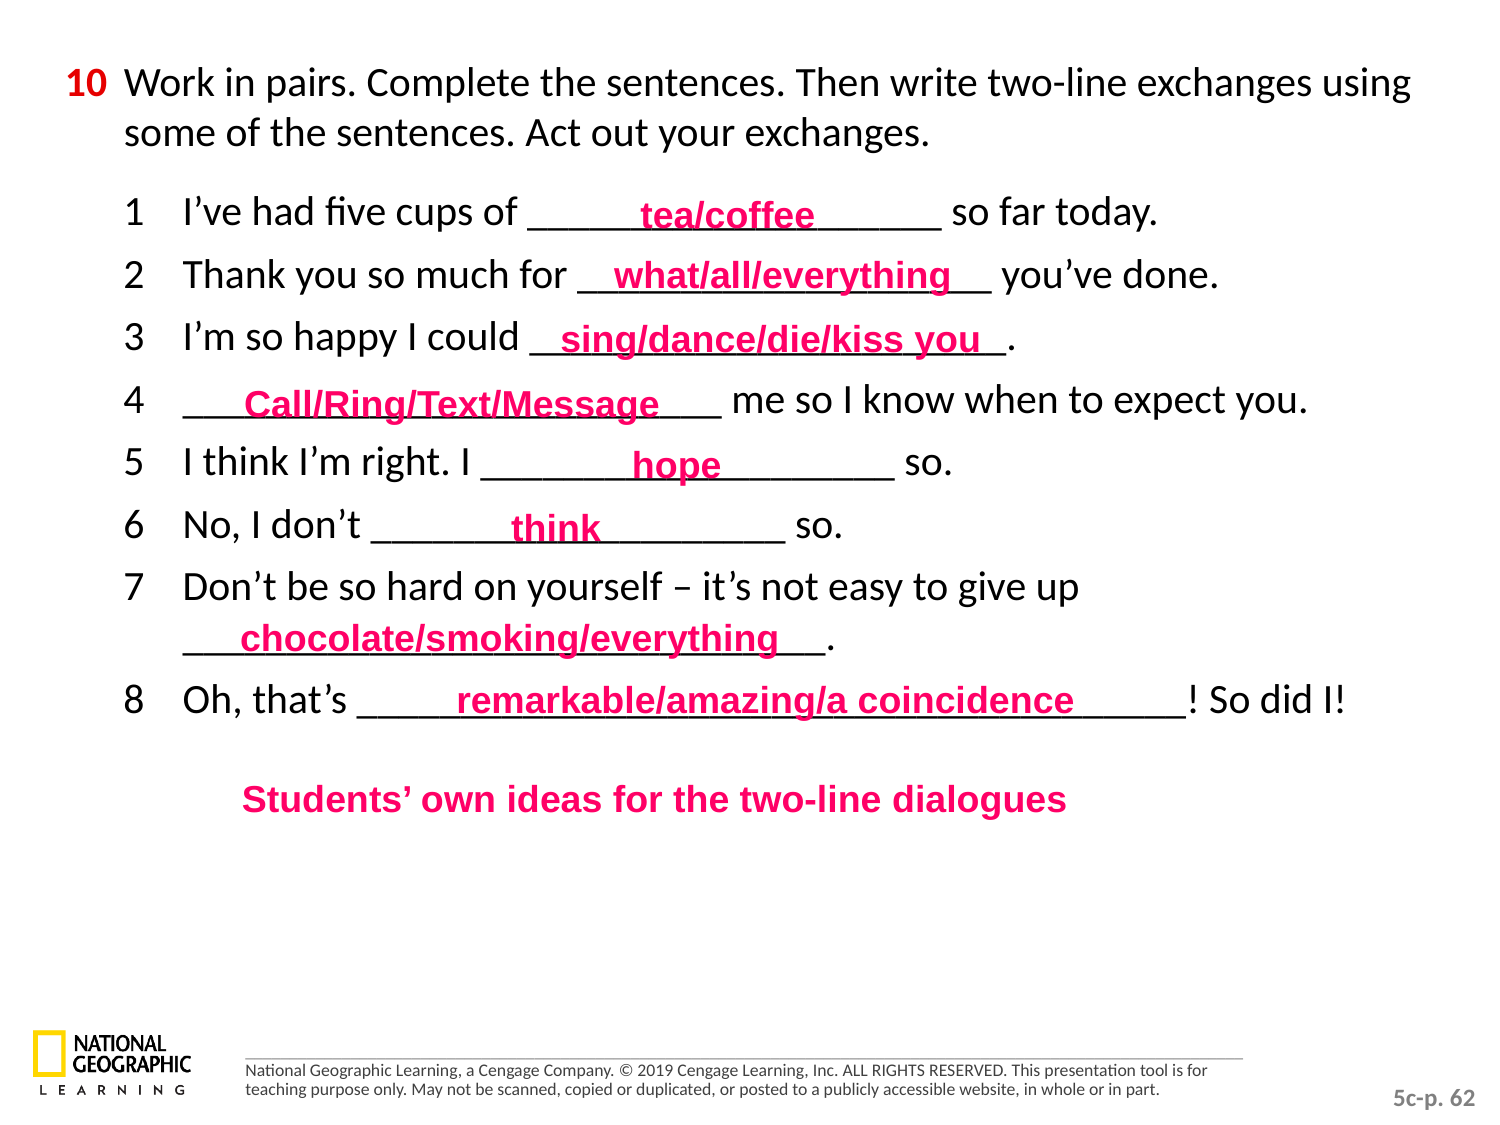

10 	Work in pairs. Complete the sentences. Then write two-line exchanges using some of the sentences. Act out your exchanges.
1 	I’ve had five cups of ____________________ so far today.
2 	Thank you so much for ____________________ you’ve done.
3 	I’m so happy I could _______________________.
4 	__________________________ me so I know when to expect you.
5 	I think I’m right. I ____________________ so.
6 	No, I don’t ____________________ so.
7 	Don’t be so hard on yourself – it’s not easy to give up _______________________________.
8 	Oh, that’s ________________________________________! So did I!
tea/coffee
what/all/everything
sing/dance/die/kiss you
Call/Ring/Text/Message
hope
think
chocolate/smoking/everything
remarkable/amazing/a coincidence
Students’ own ideas for the two-line dialogues
5c-p. 62